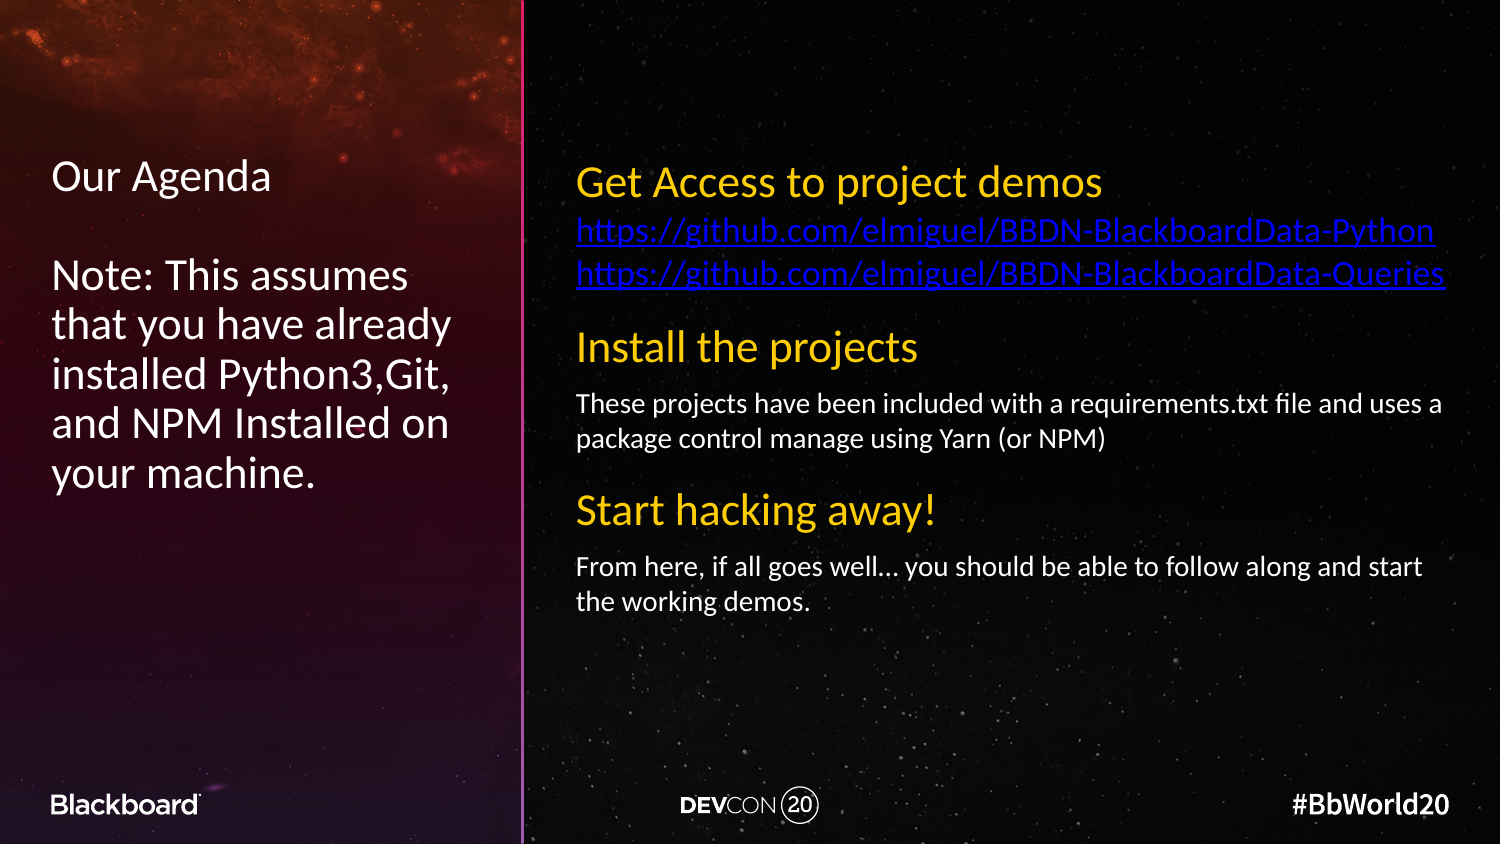

# Our Agenda Note: This assumes that you have already installed Python3,Git, and NPM Installed on your machine.
Get Access to project demos
https://github.com/elmiguel/BBDN-BlackboardData-Python
https://github.com/elmiguel/BBDN-BlackboardData-Queries
Install the projects
These projects have been included with a requirements.txt file and uses a package control manage using Yarn (or NPM)
Start hacking away!
From here, if all goes well… you should be able to follow along and start the working demos.